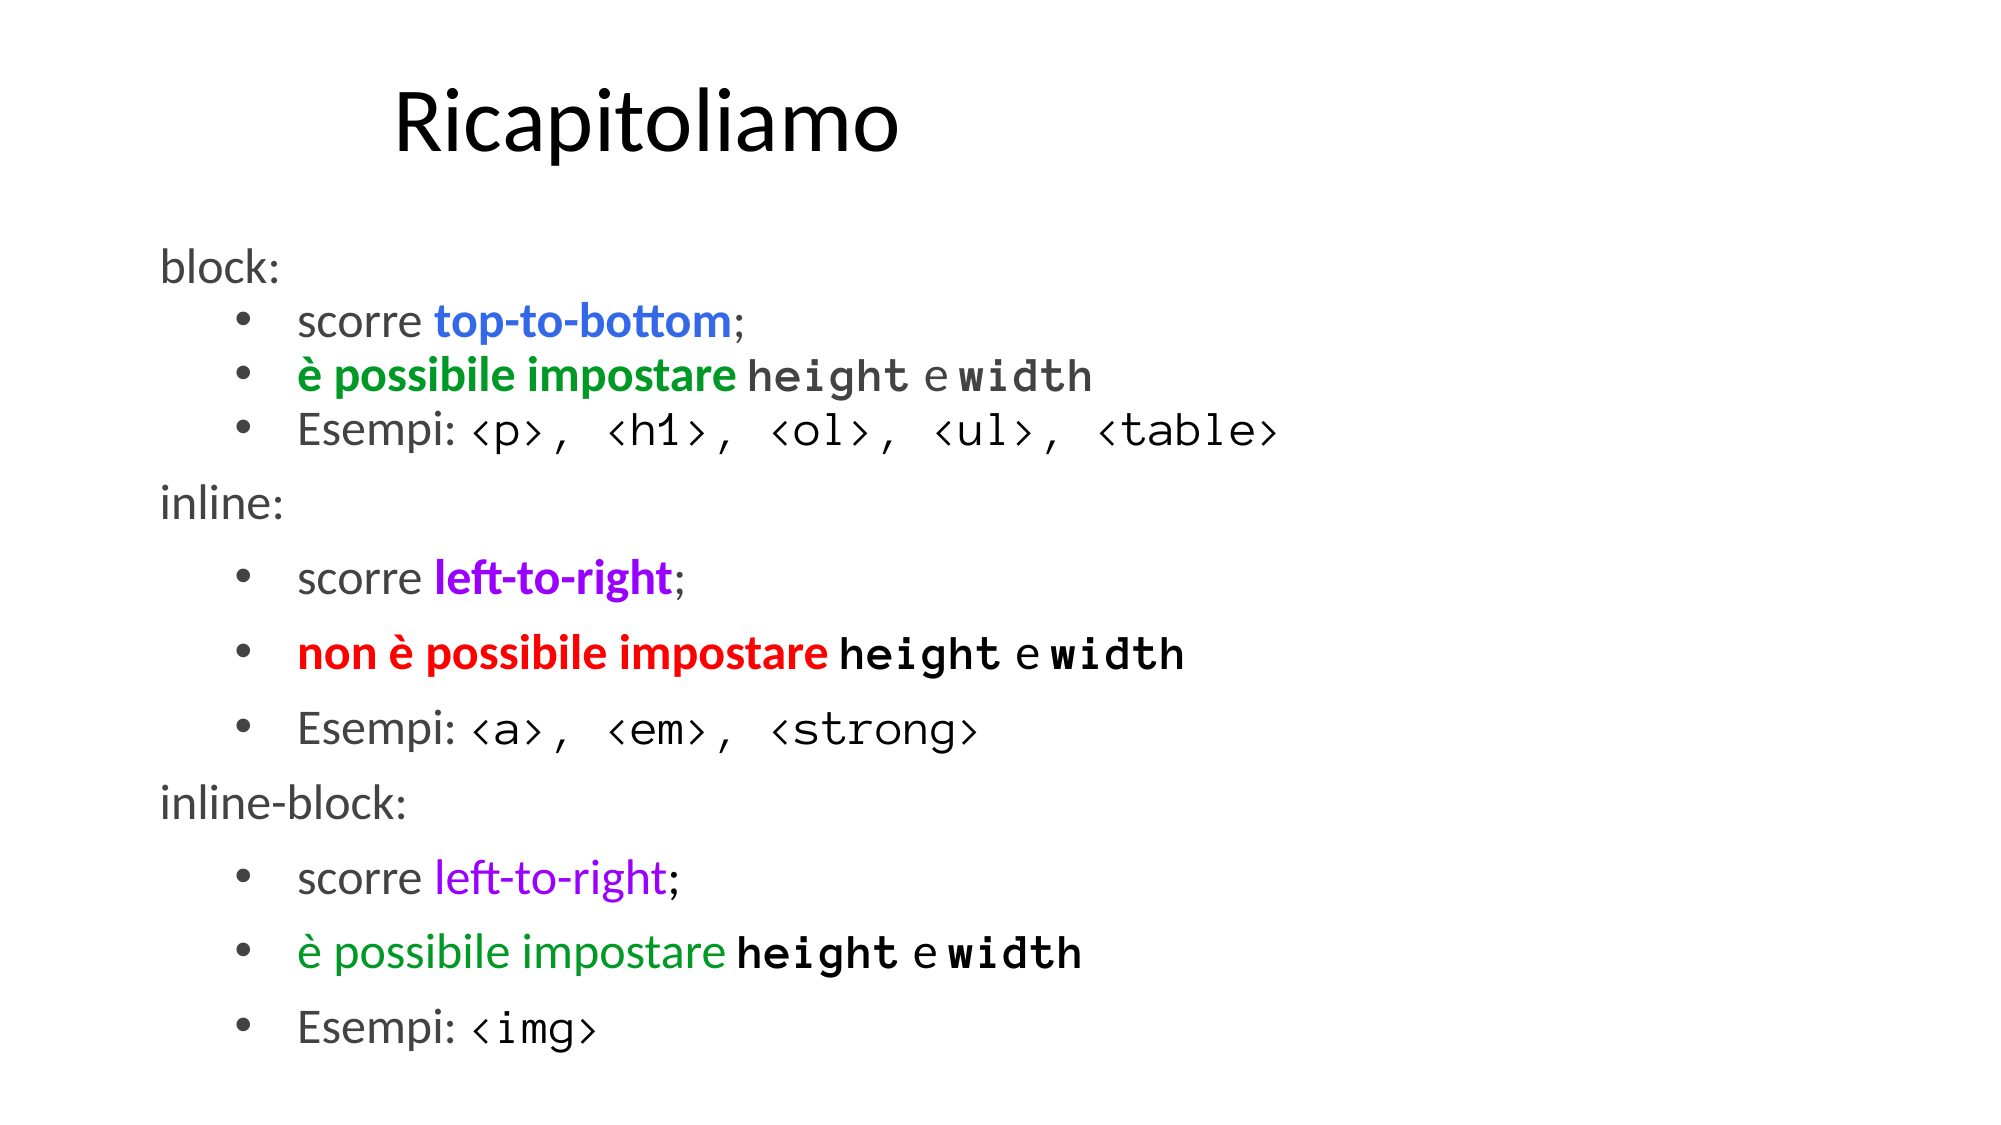

# Ricapitoliamo
block﻿:
scorre top-to-bottom;
è possibile impostare height e width
Esempi: <p>, <h1>, <ol>, <ul>, <table>
inline:
scorre left-to-right;
non è possibile impostare height e width
Esempi: <a>, <em>, <strong>
inline-block:
scorre left-to-right;
è possibile impostare height e width
Esempi: <img>